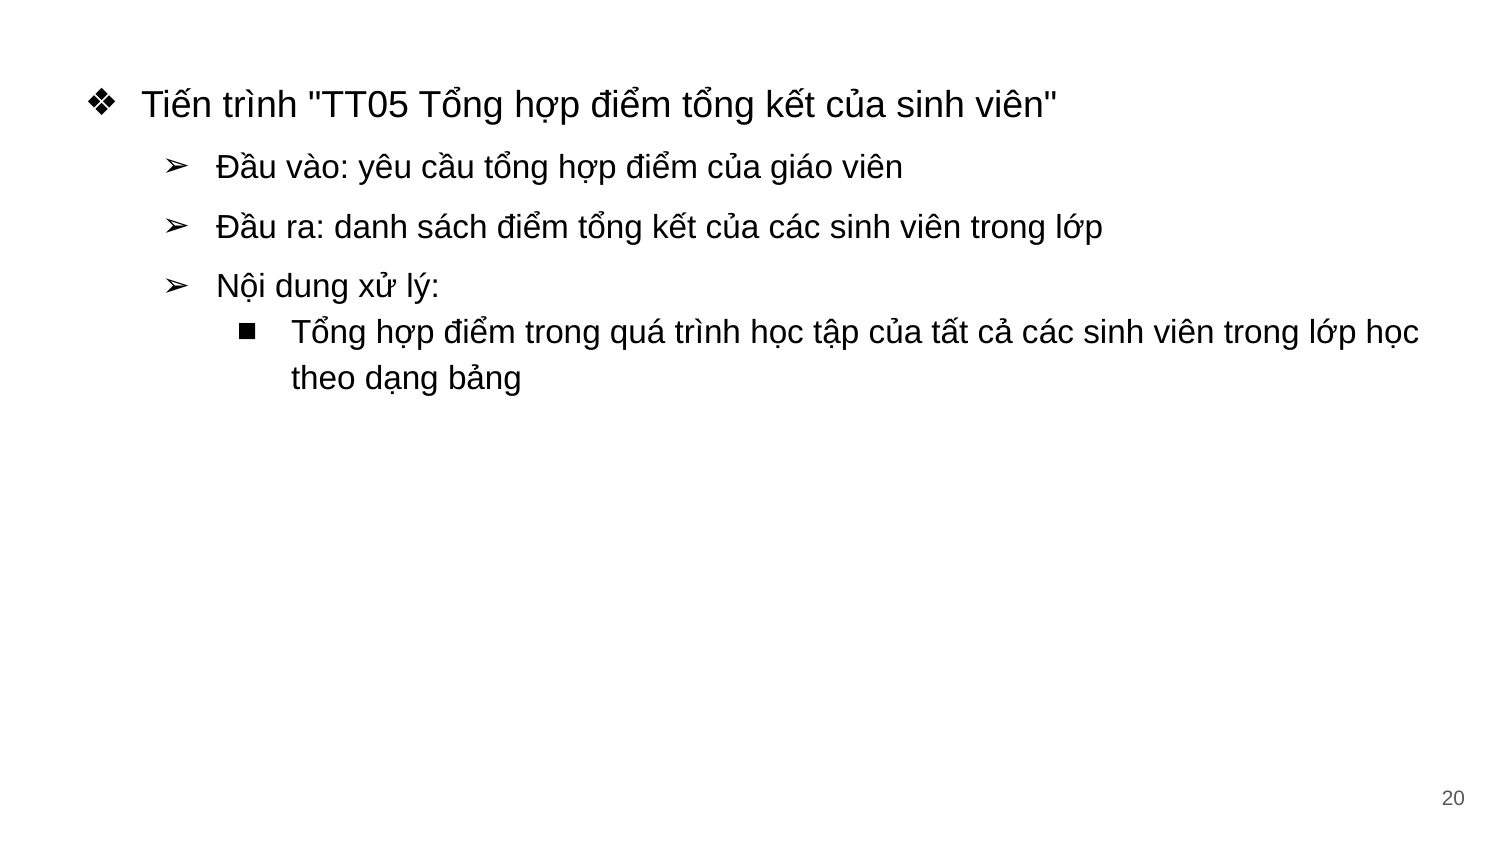

Tiến trình "TT05 Tổng hợp điểm tổng kết của sinh viên"
Đầu vào: yêu cầu tổng hợp điểm của giáo viên
Đầu ra: danh sách điểm tổng kết của các sinh viên trong lớp
Nội dung xử lý:
Tổng hợp điểm trong quá trình học tập của tất cả các sinh viên trong lớp học theo dạng bảng
20